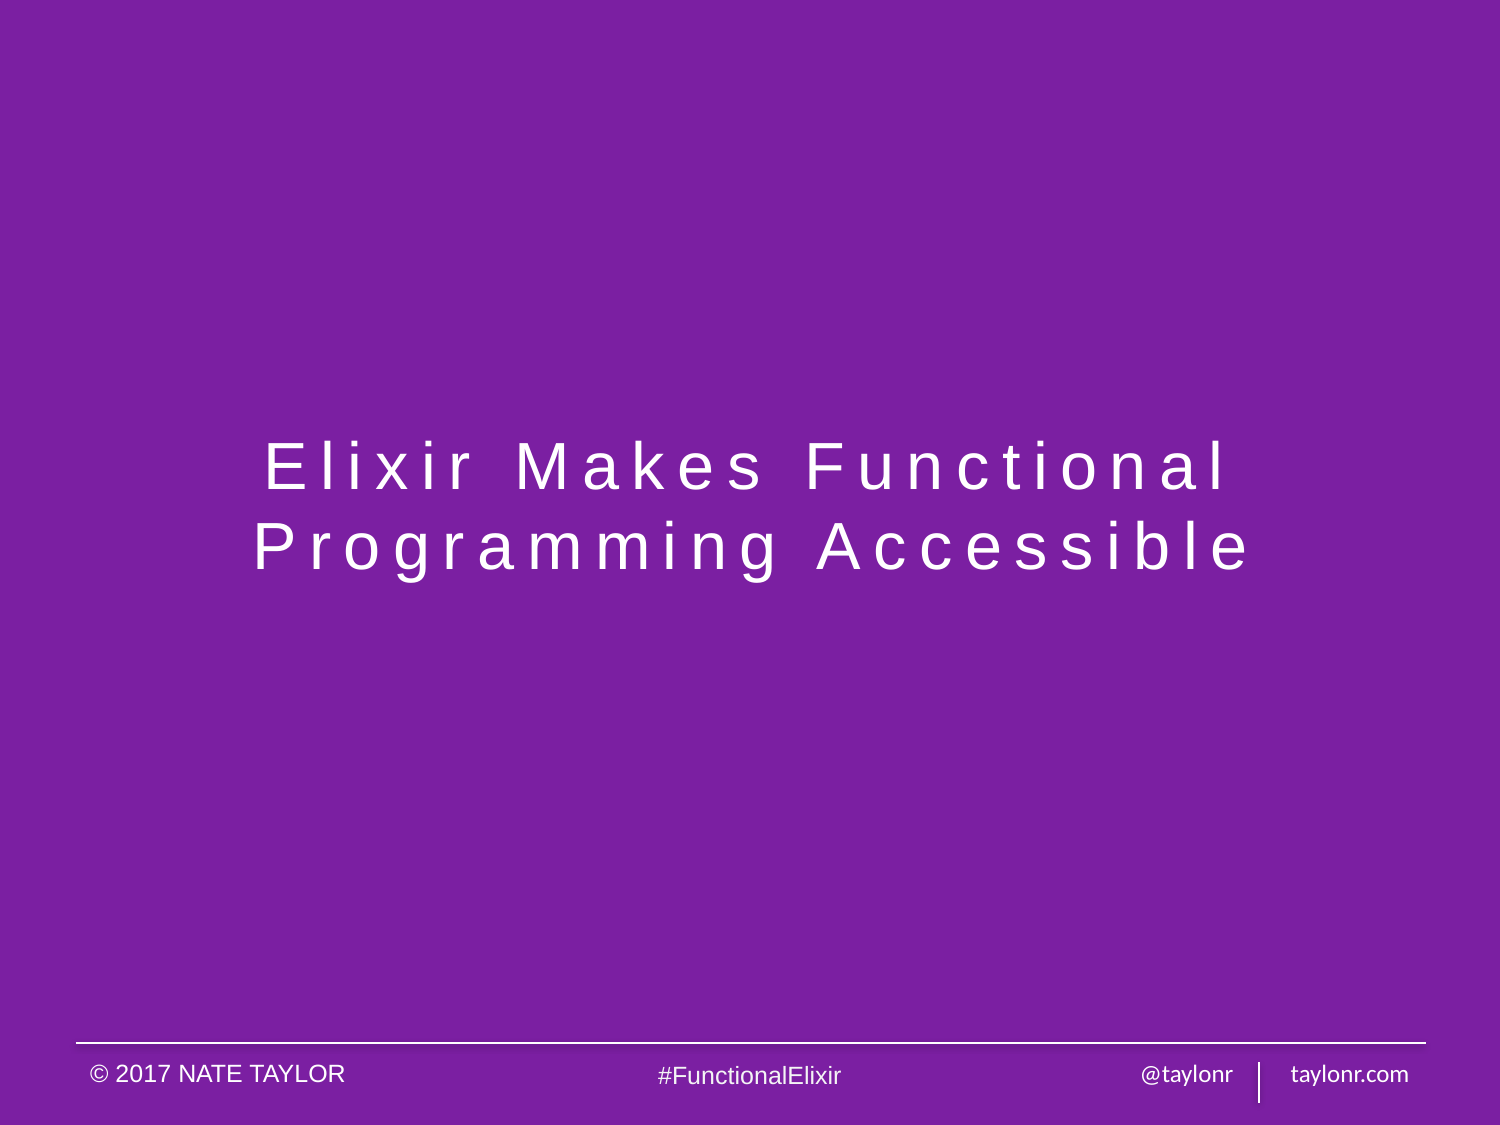

# Elixir Makes Functional Programming Accessible
© 2017 NATE TAYLOR
@taylonr          taylonr.com
#FunctionalElixir